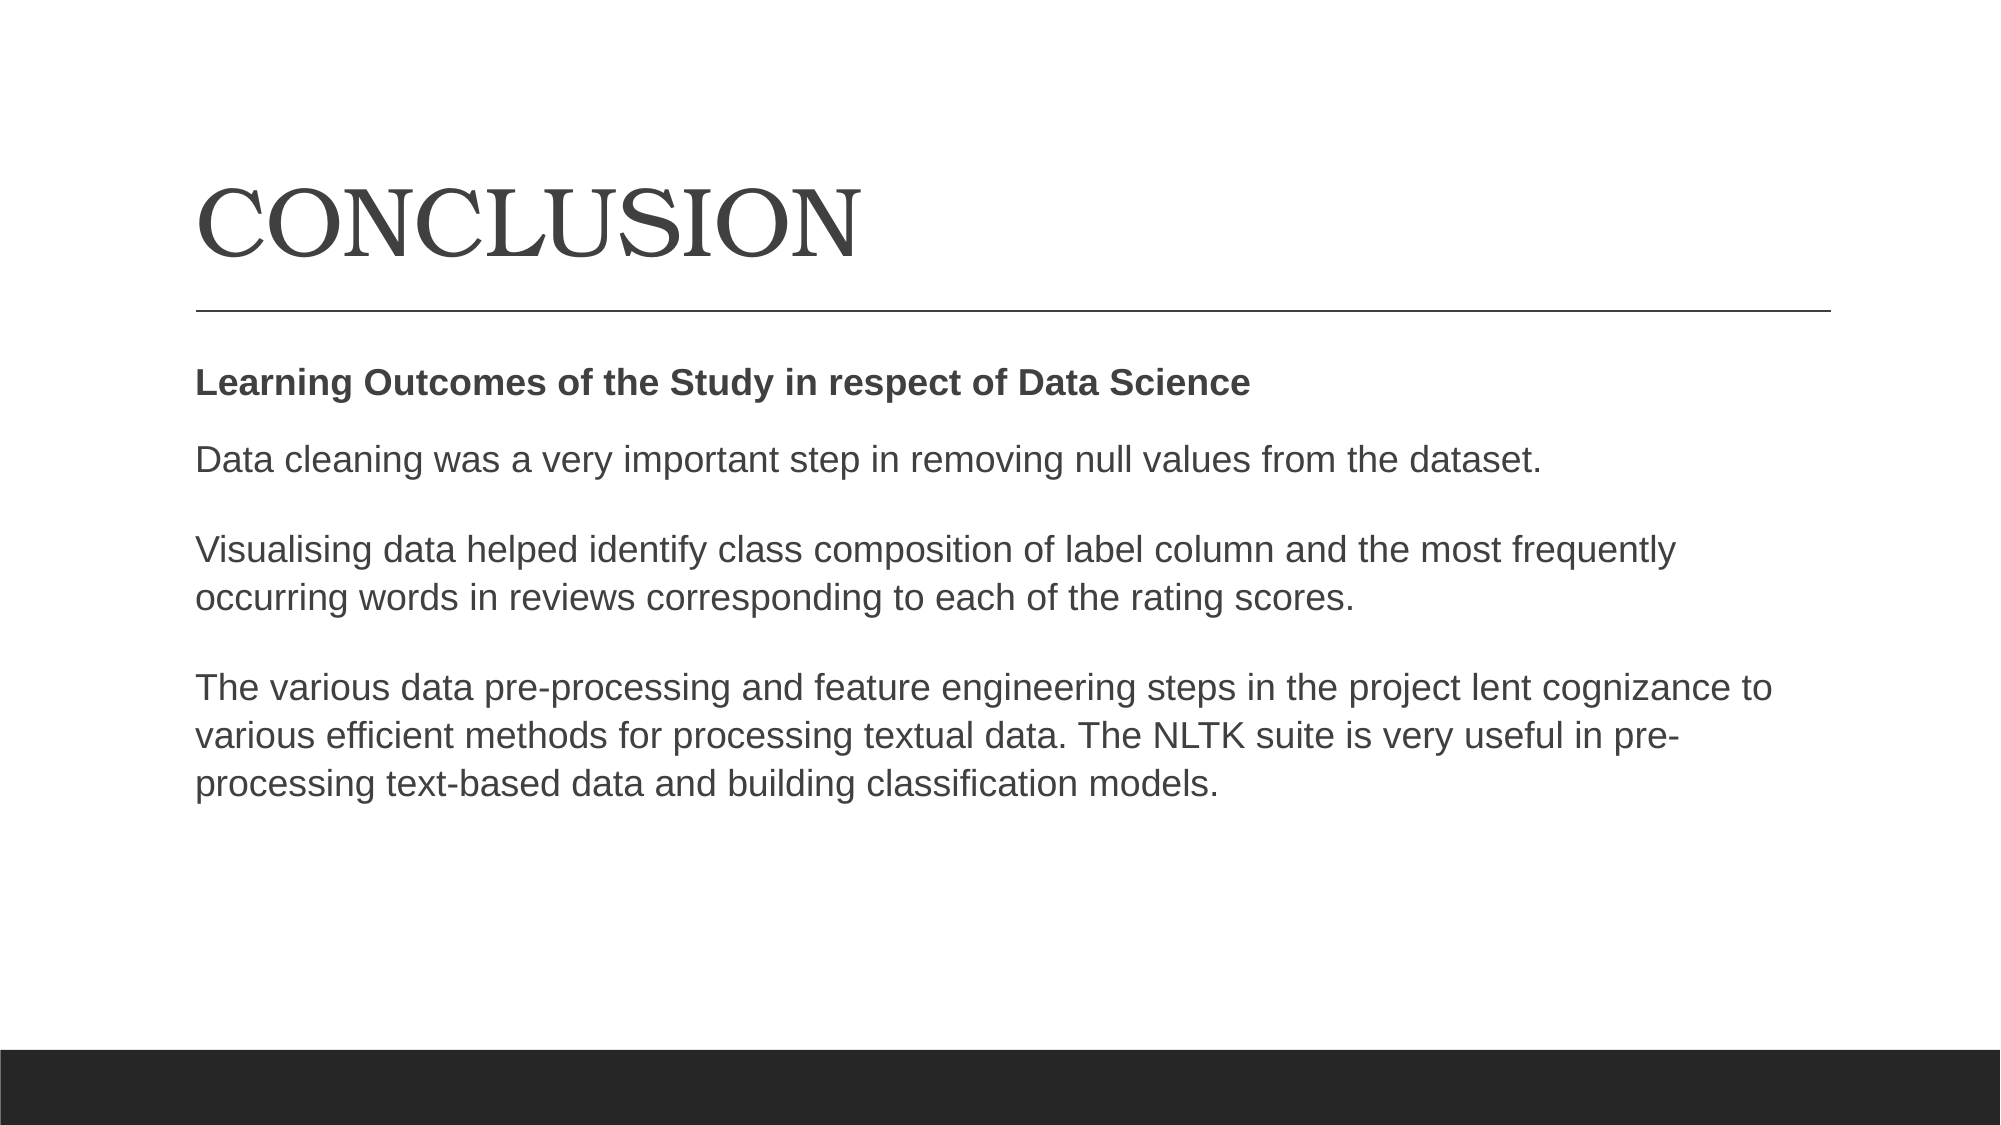

# CONCLUSION
Learning Outcomes of the Study in respect of Data Science
Data cleaning was a very important step in removing null values from the dataset.
Visualising data helped identify class composition of label column and the most frequently occurring words in reviews corresponding to each of the rating scores.
The various data pre-processing and feature engineering steps in the project lent cognizance to various efficient methods for processing textual data. The NLTK suite is very useful in pre-processing text-based data and building classification models.